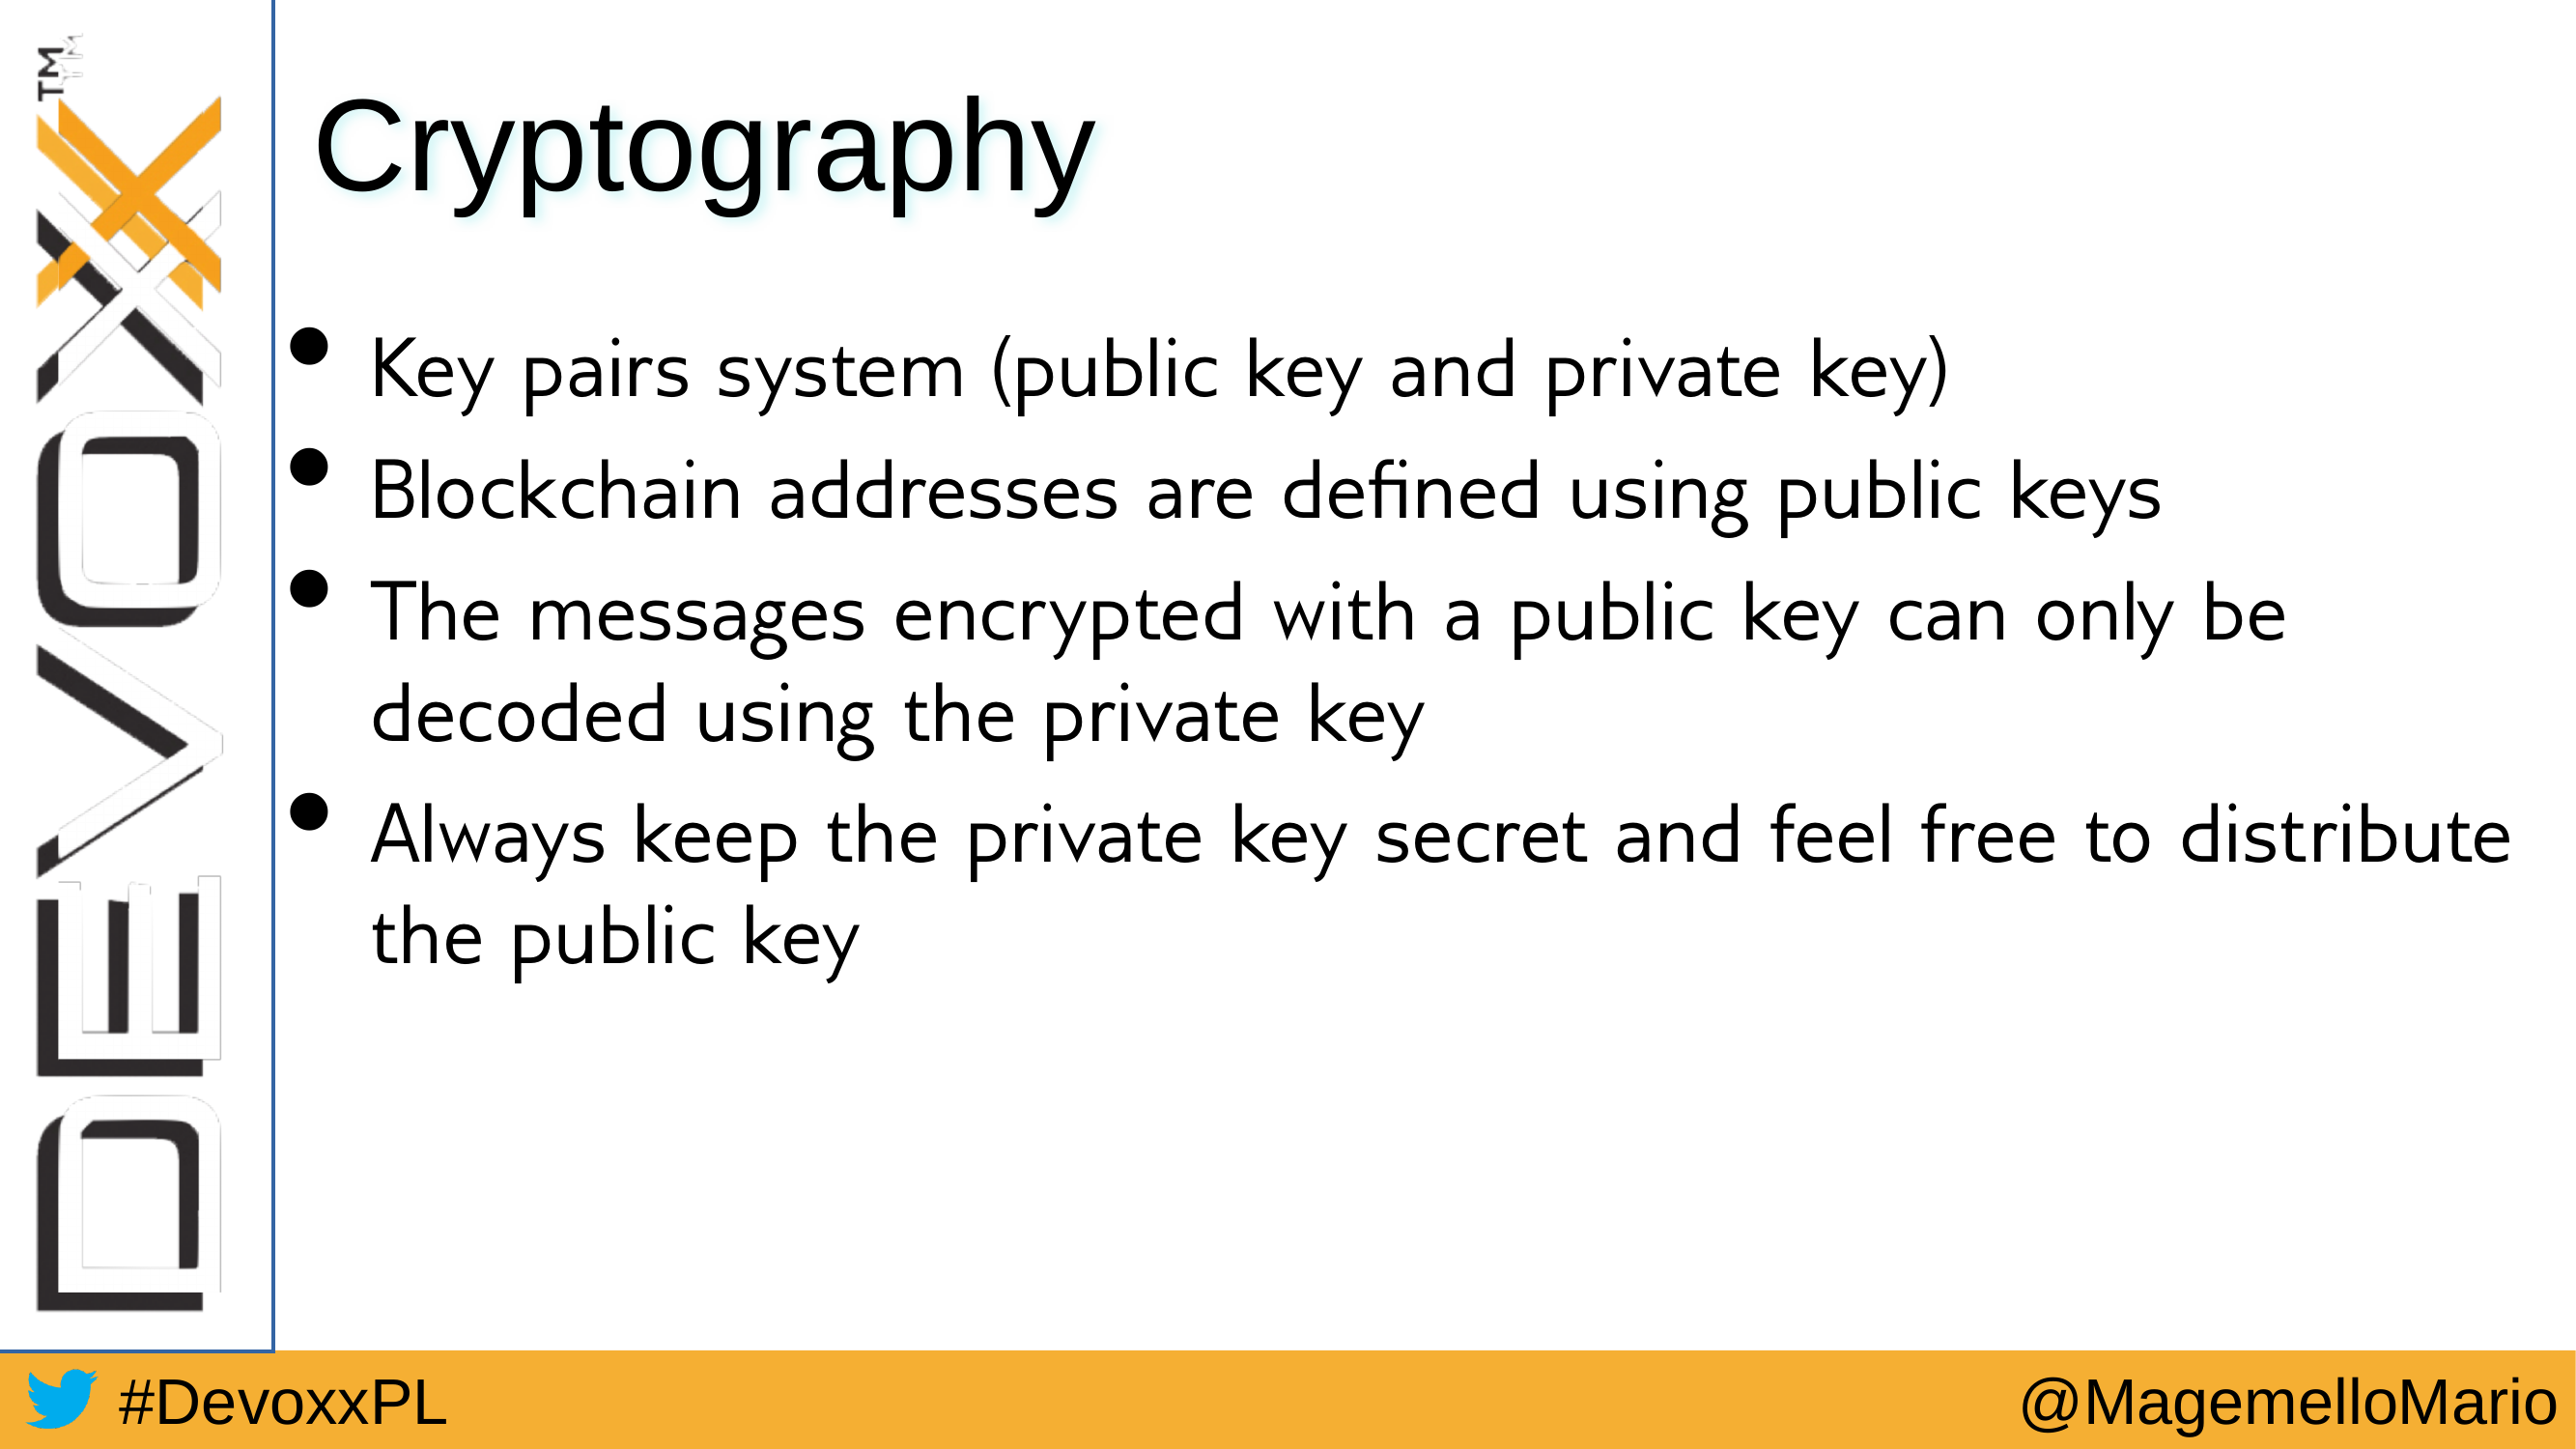

# Cryptography
Key pairs system (public key and private key)
Blockchain addresses are defined using public keys
The messages encrypted with a public key can only be decoded using the private key
Always keep the private key secret and feel free to distribute the public key